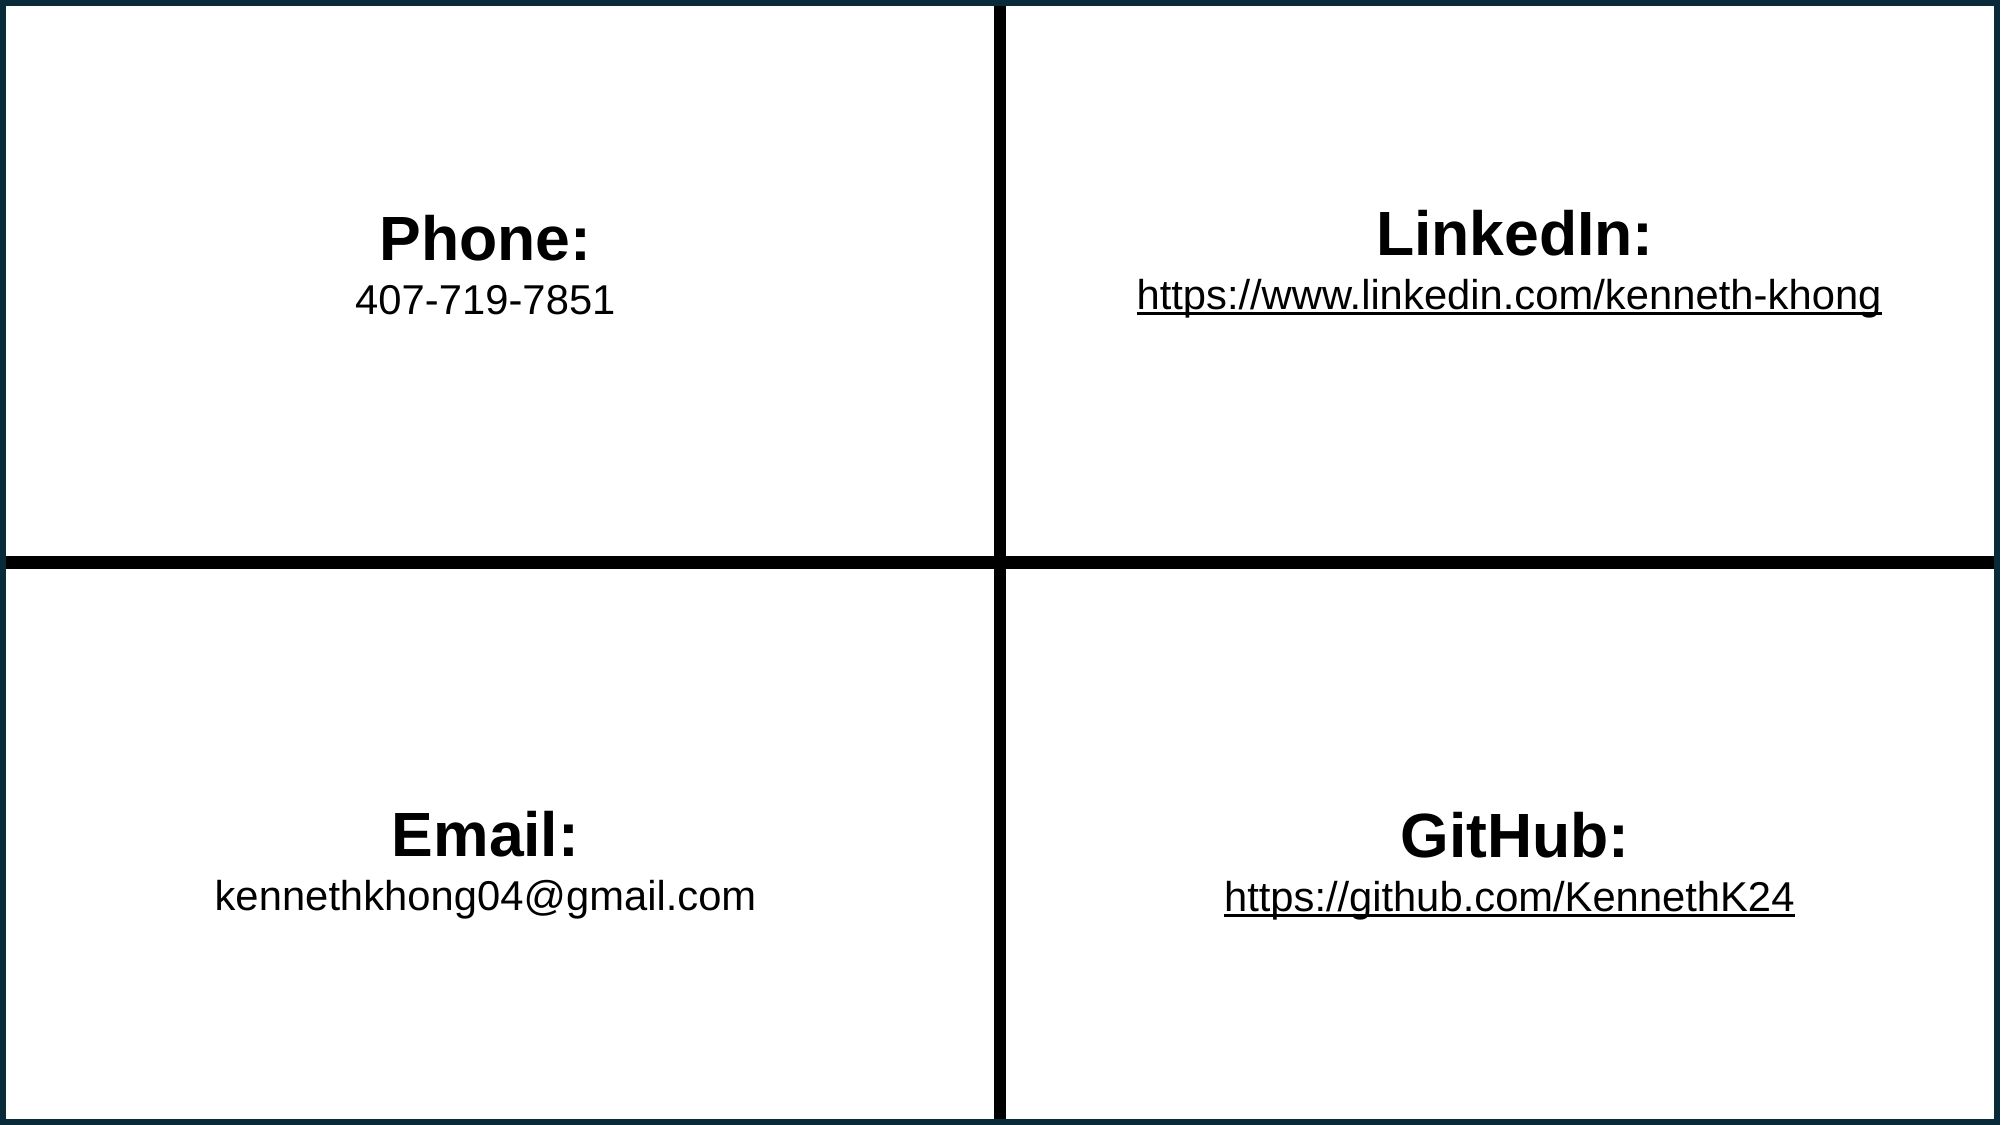

LinkedIn:
https://www.linkedin.com/kenneth-khong
Phone:
407-719-7851
Email:
kennethkhong04@gmail.com
GitHub:
https://github.com/KennethK24